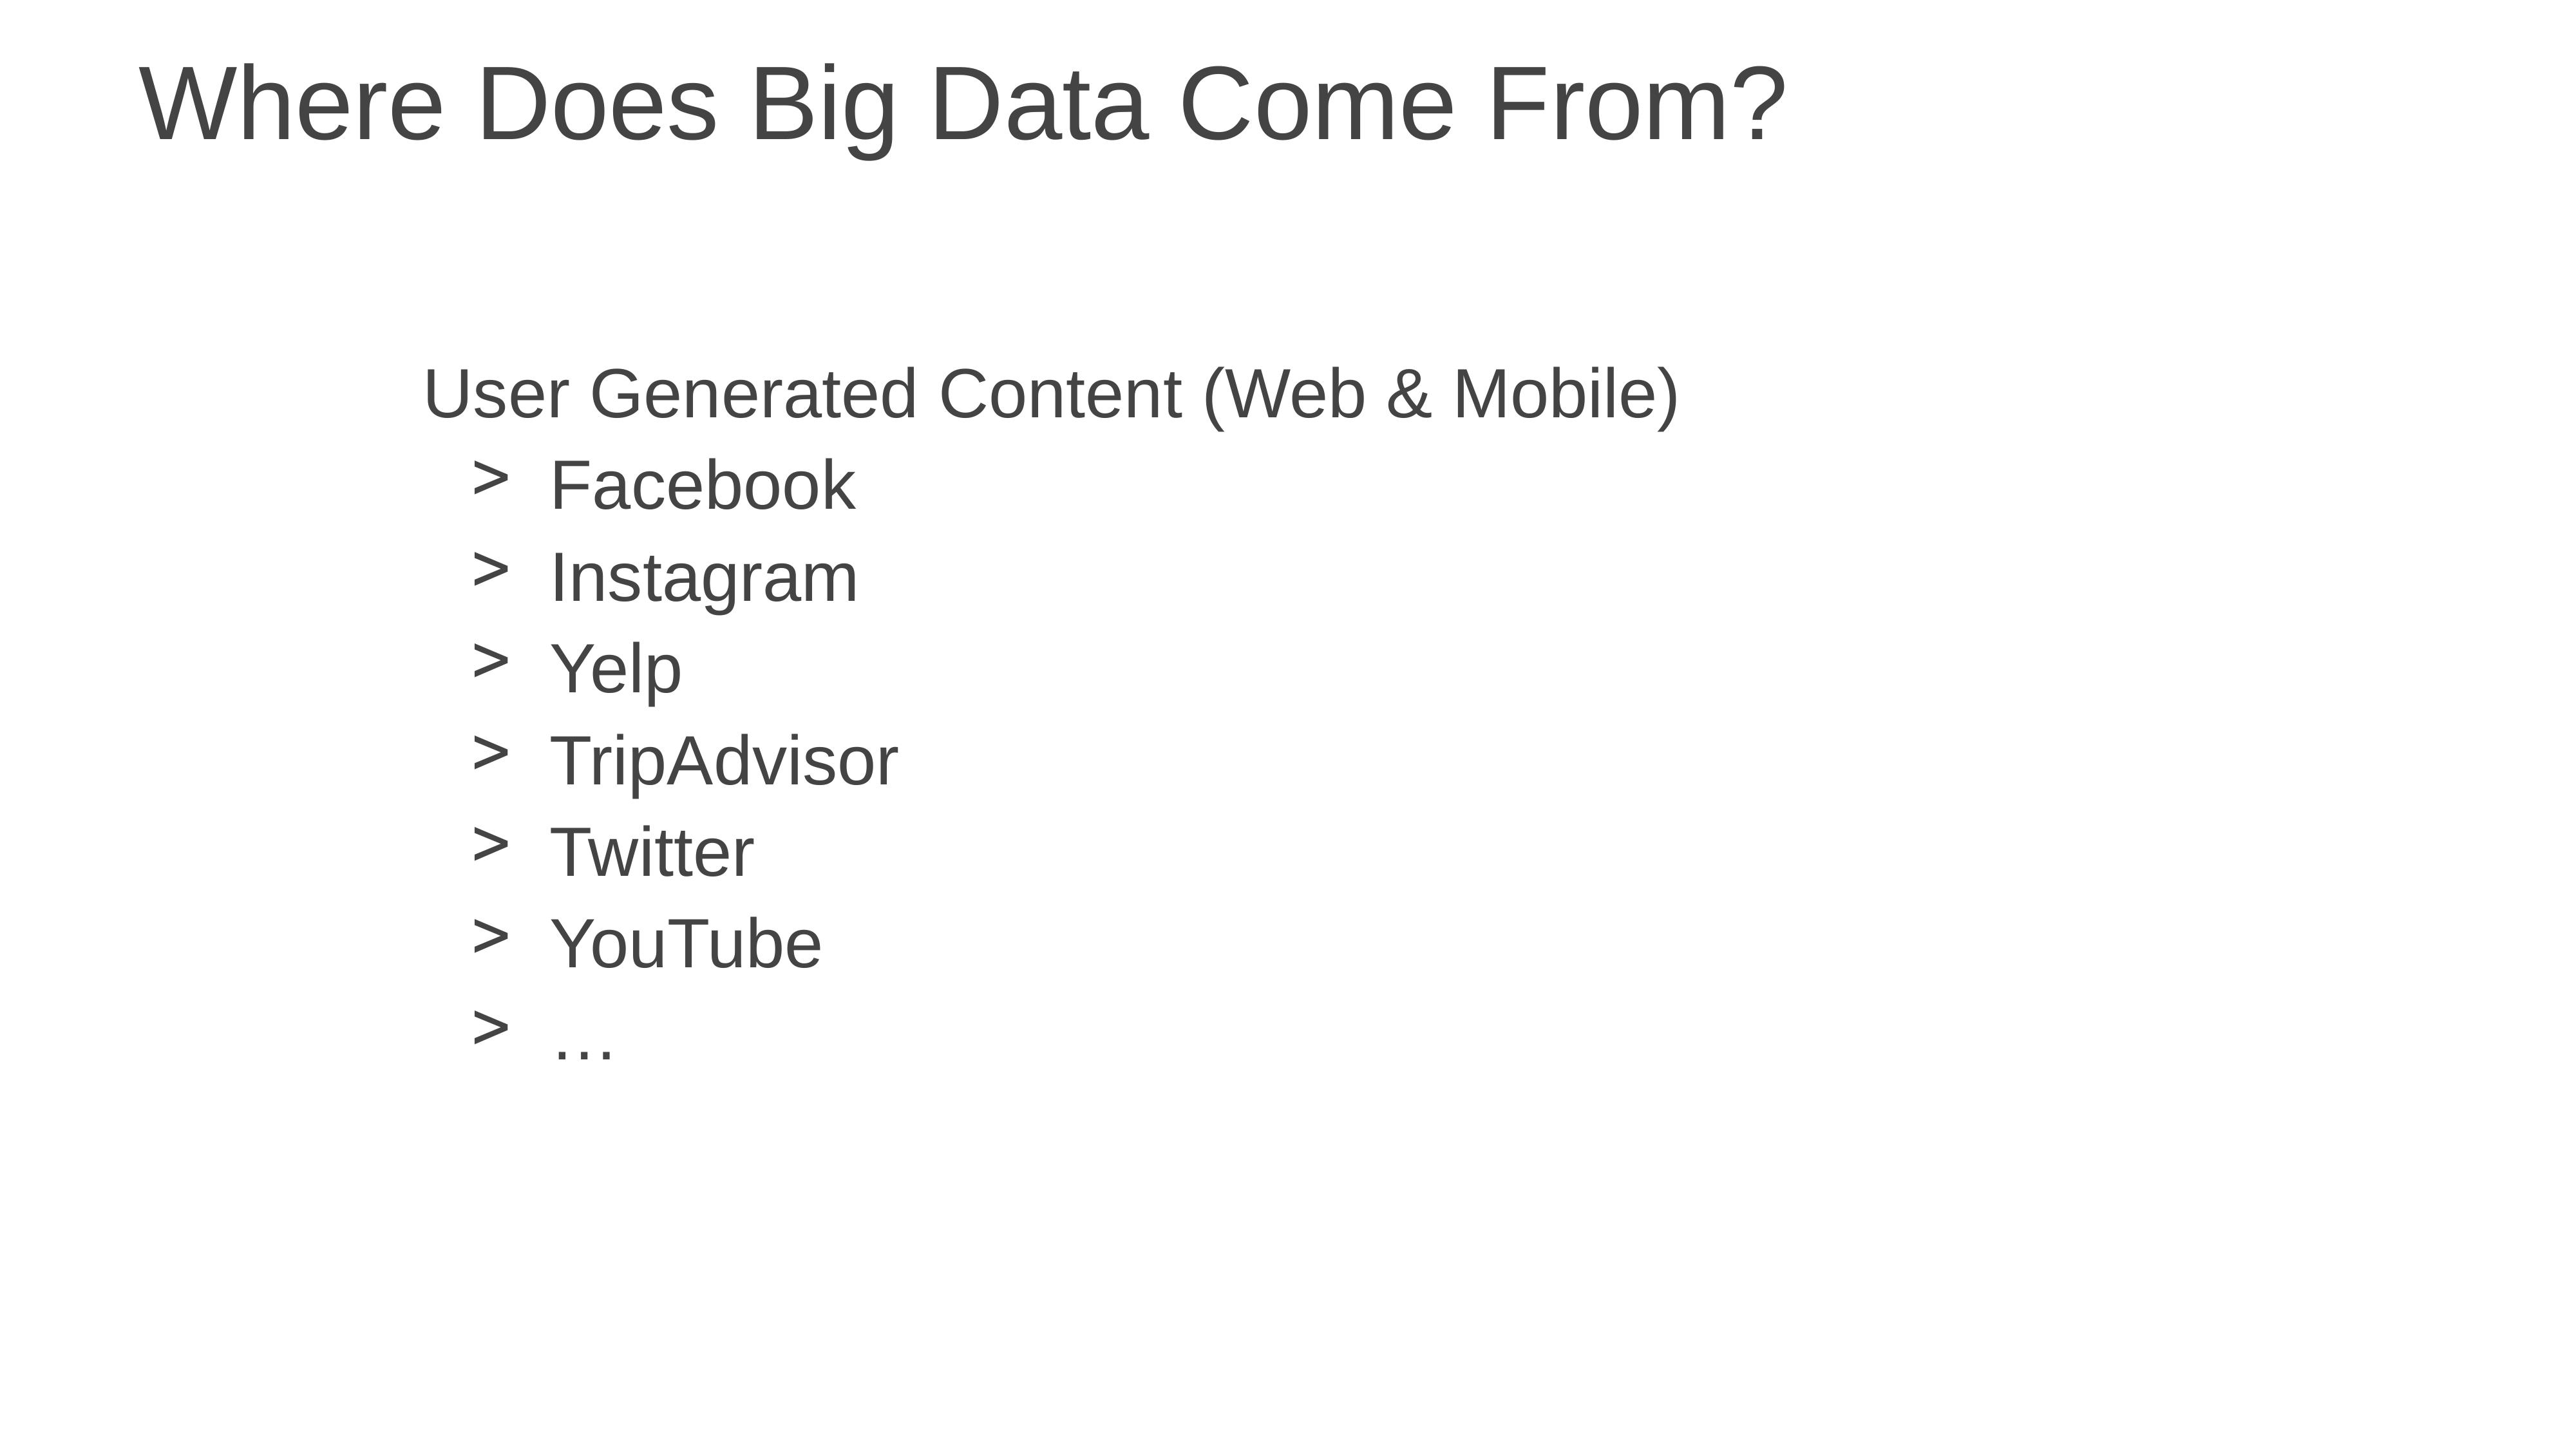

# Where Does Big Data Come From?
User Generated Content (Web & Mobile)
Facebook
Instagram
Yelp
TripAdvisor
Twitter
YouTube
…